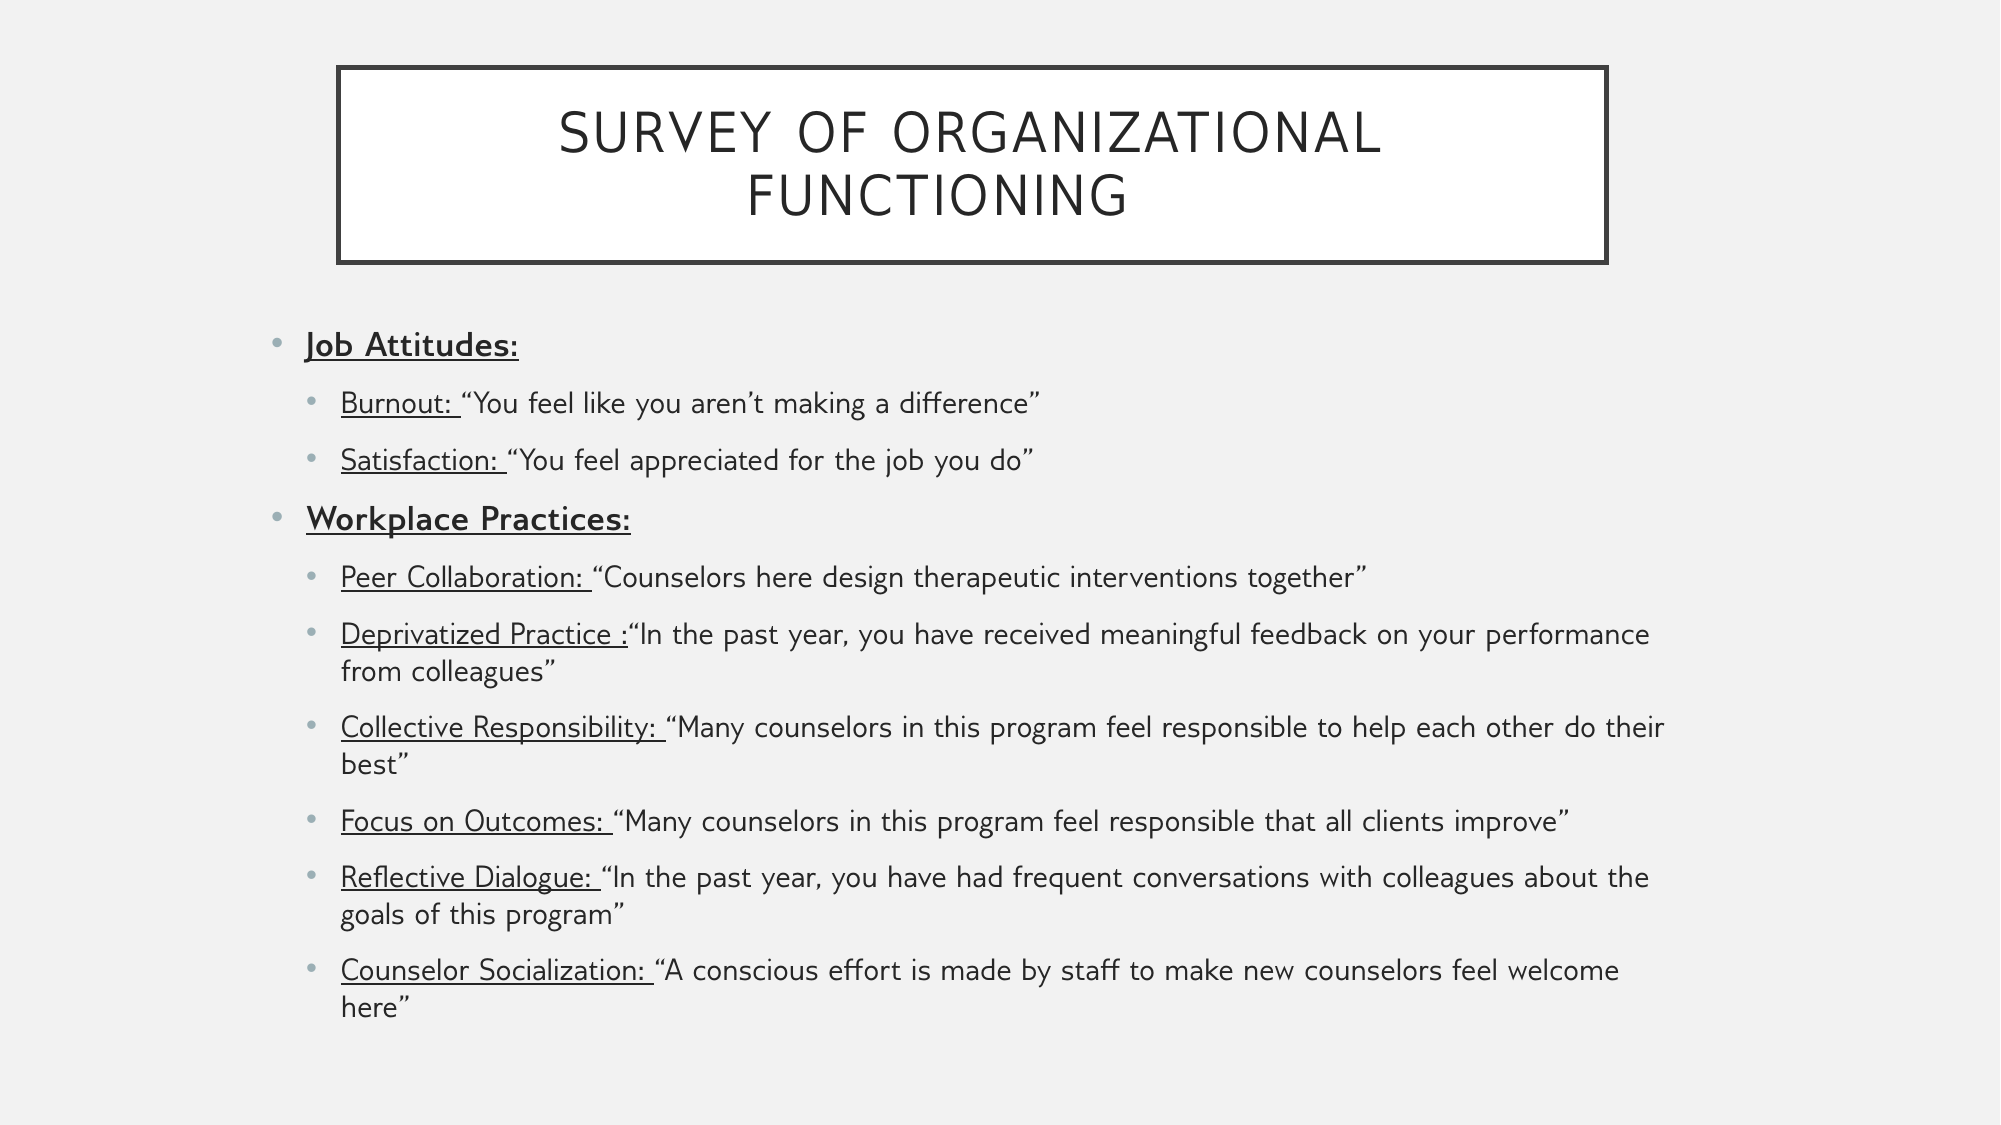

# Survey of Organizational Functioning
Job Attitudes:
Burnout: “You feel like you aren’t making a difference”
Satisfaction: “You feel appreciated for the job you do”
Workplace Practices:
Peer Collaboration: “Counselors here design therapeutic interventions together”
Deprivatized Practice :“In the past year, you have received meaningful feedback on your performance from colleagues”
Collective Responsibility: “Many counselors in this program feel responsible to help each other do their best”
Focus on Outcomes: “Many counselors in this program feel responsible that all clients improve”
Reflective Dialogue: “In the past year, you have had frequent conversations with colleagues about the goals of this program”
Counselor Socialization: “A conscious effort is made by staff to make new counselors feel welcome here”